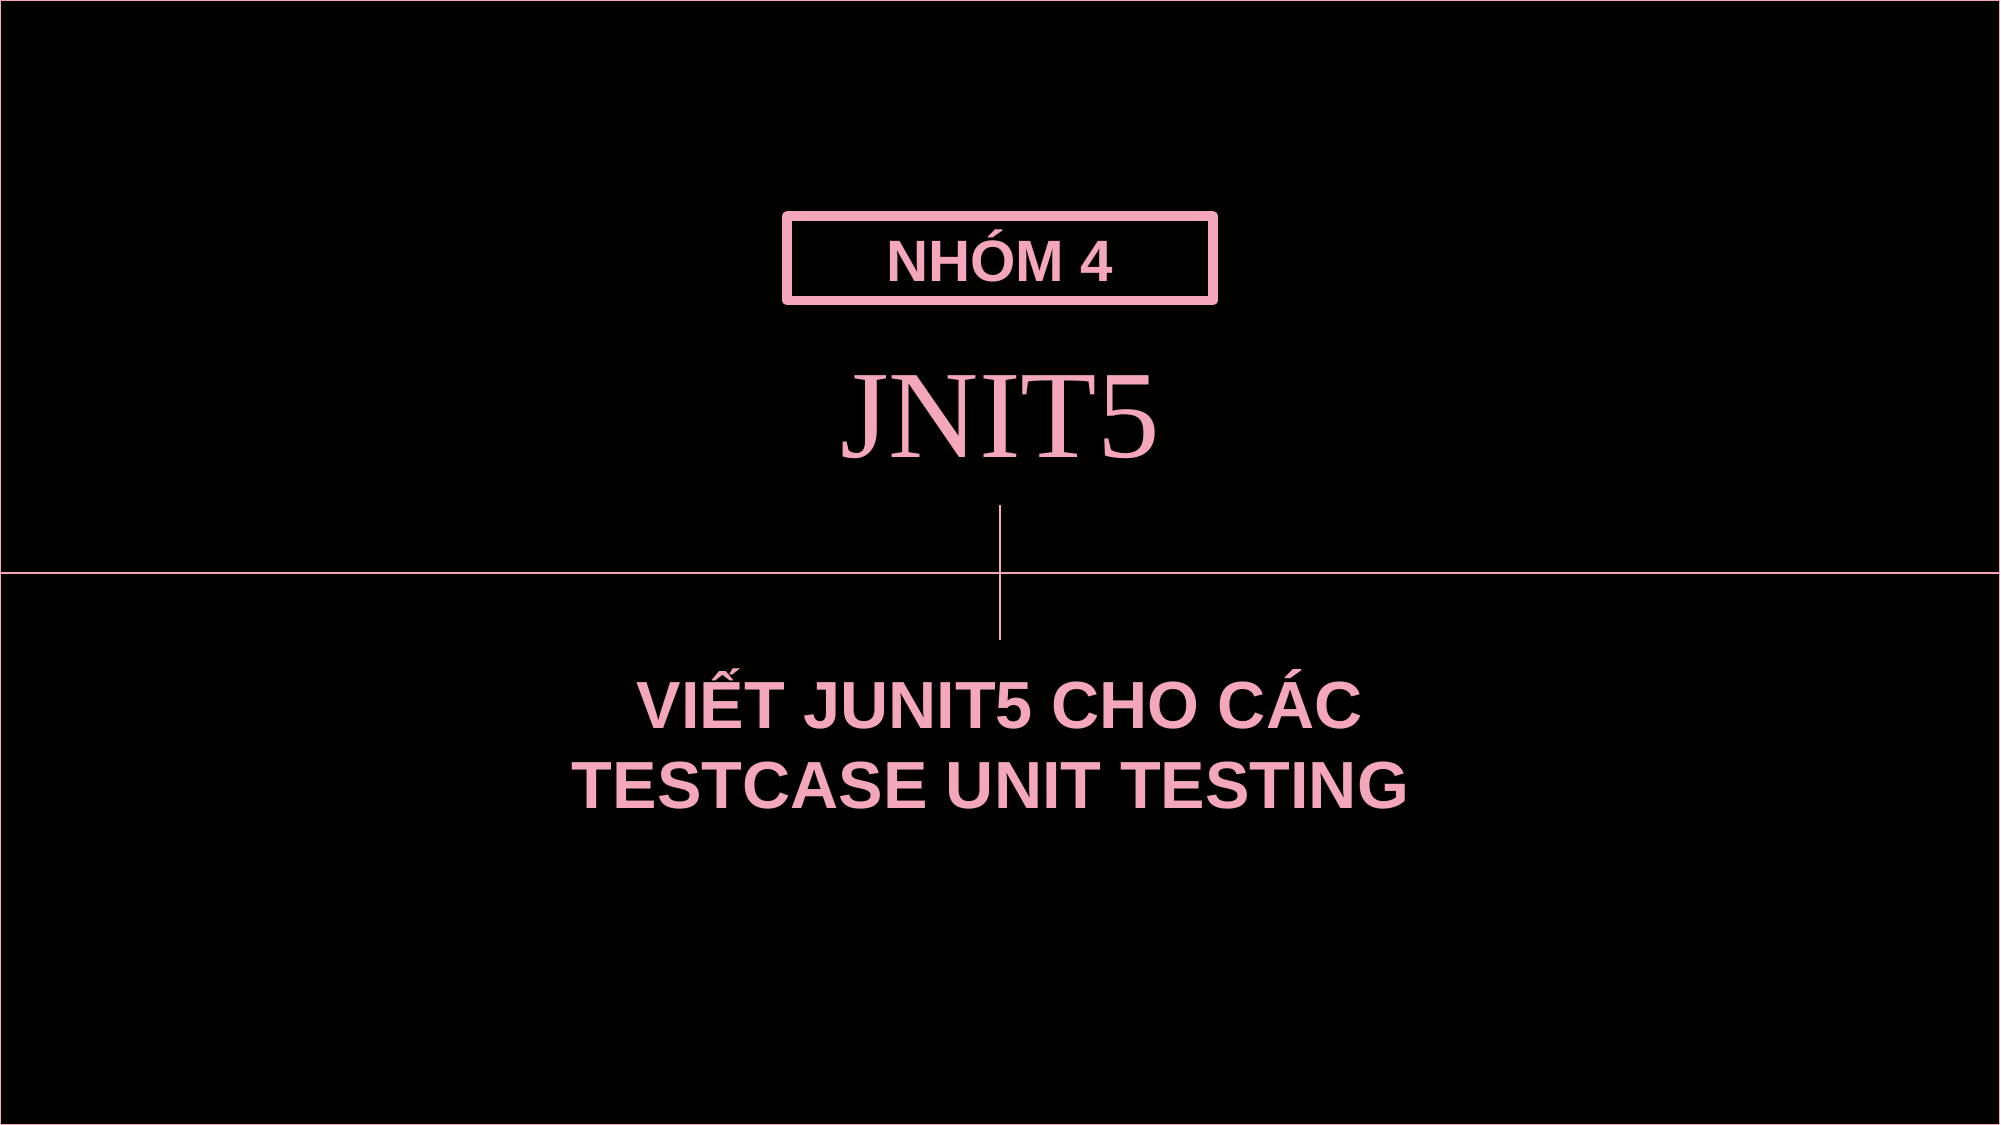

NHÓM 4
JNIT5

VIẾT JUNIT5 CHO CÁC TESTCASE UNIT TESTING